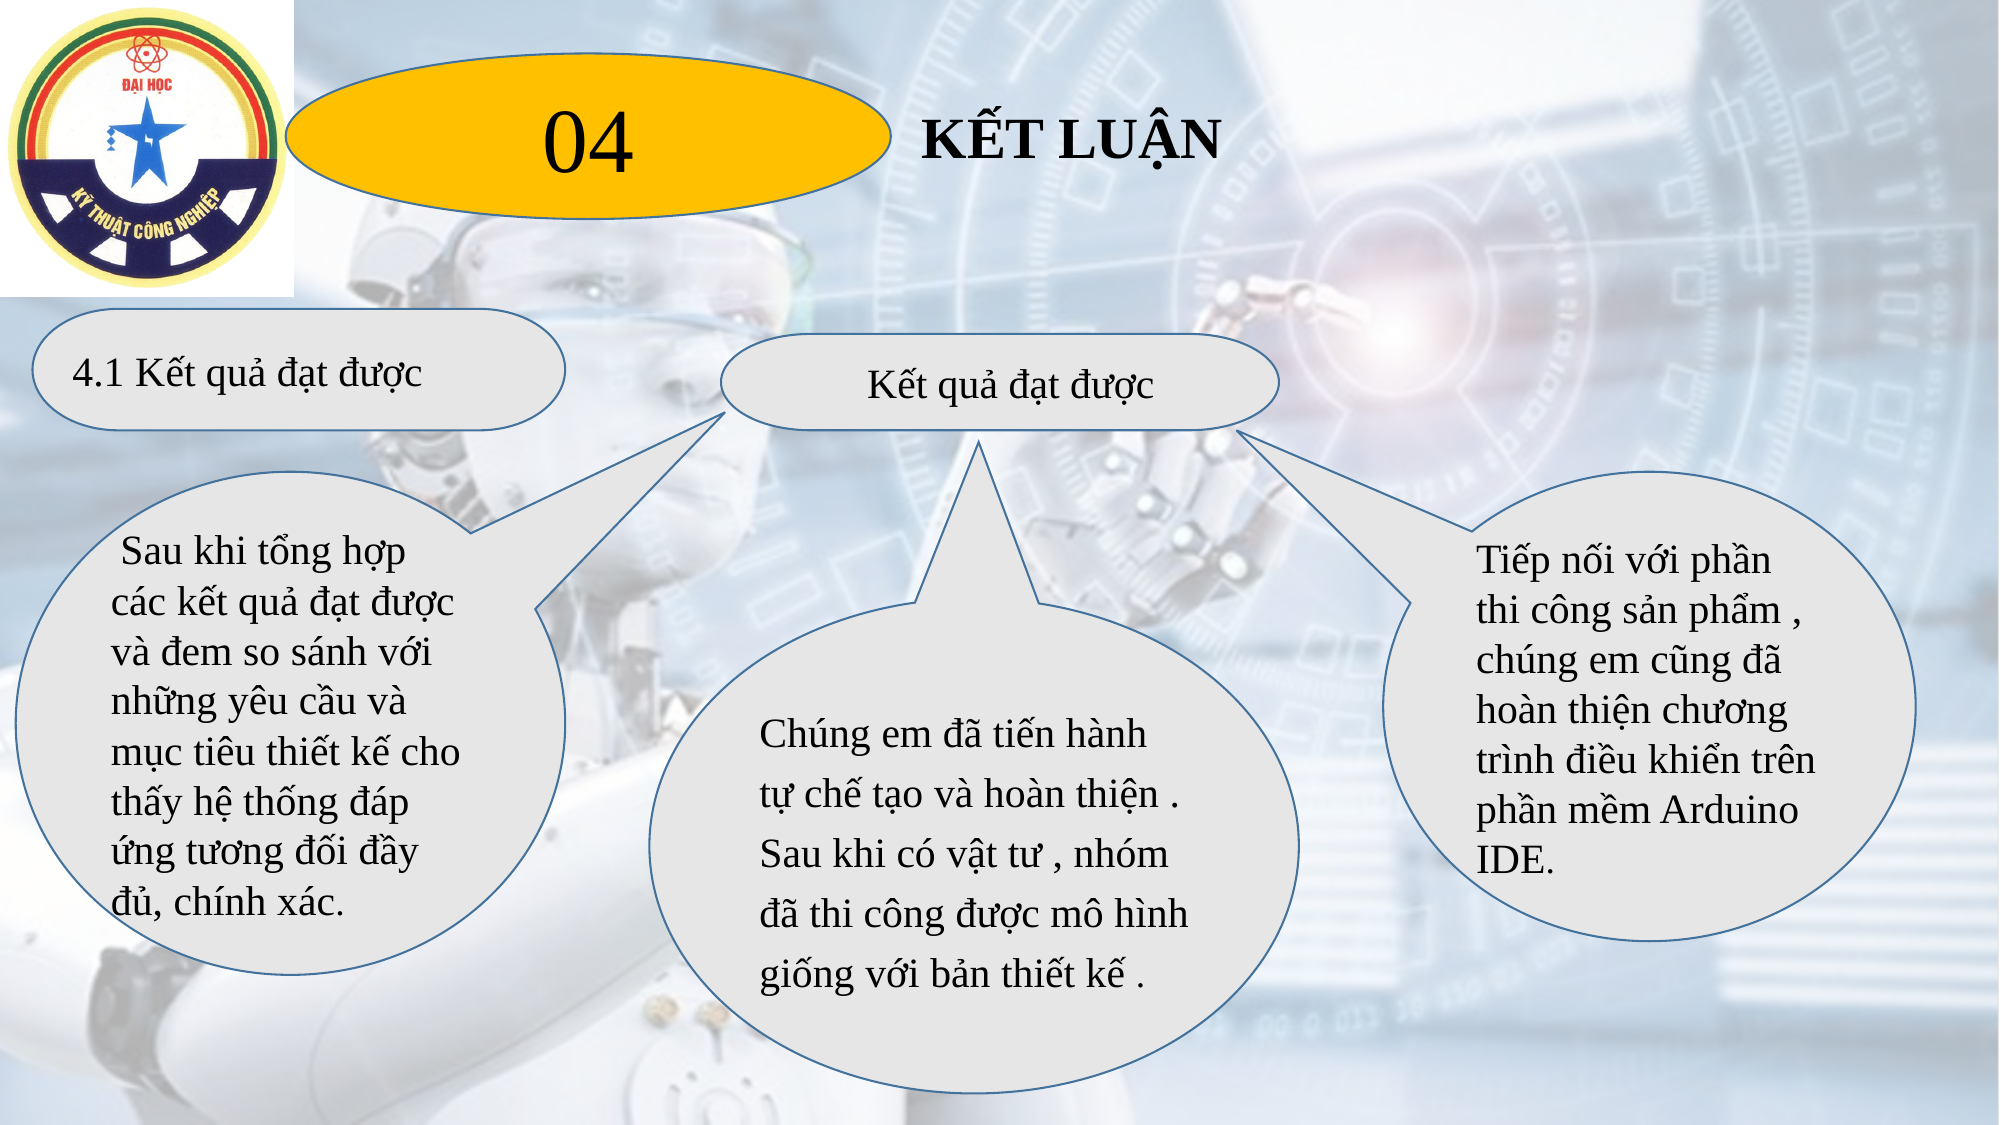

04
KẾT LUẬN
4.1 Kết quả đạt được

Kết quả đạt được
Tiếp nối với phần thi công sản phẩm , chúng em cũng đã hoàn thiện chương trình điều khiển trên phần mềm Arduino IDE.
 Sau khi tổng hợp các kết quả đạt được và đem so sánh với những yêu cầu và mục tiêu thiết kế cho thấy hệ thống đáp ứng tương đối đầy đủ, chính xác.
Chúng em đã tiến hành tự chế tạo và hoàn thiện . Sau khi có vật tư , nhóm đã thi công được mô hình giống với bản thiết kế .